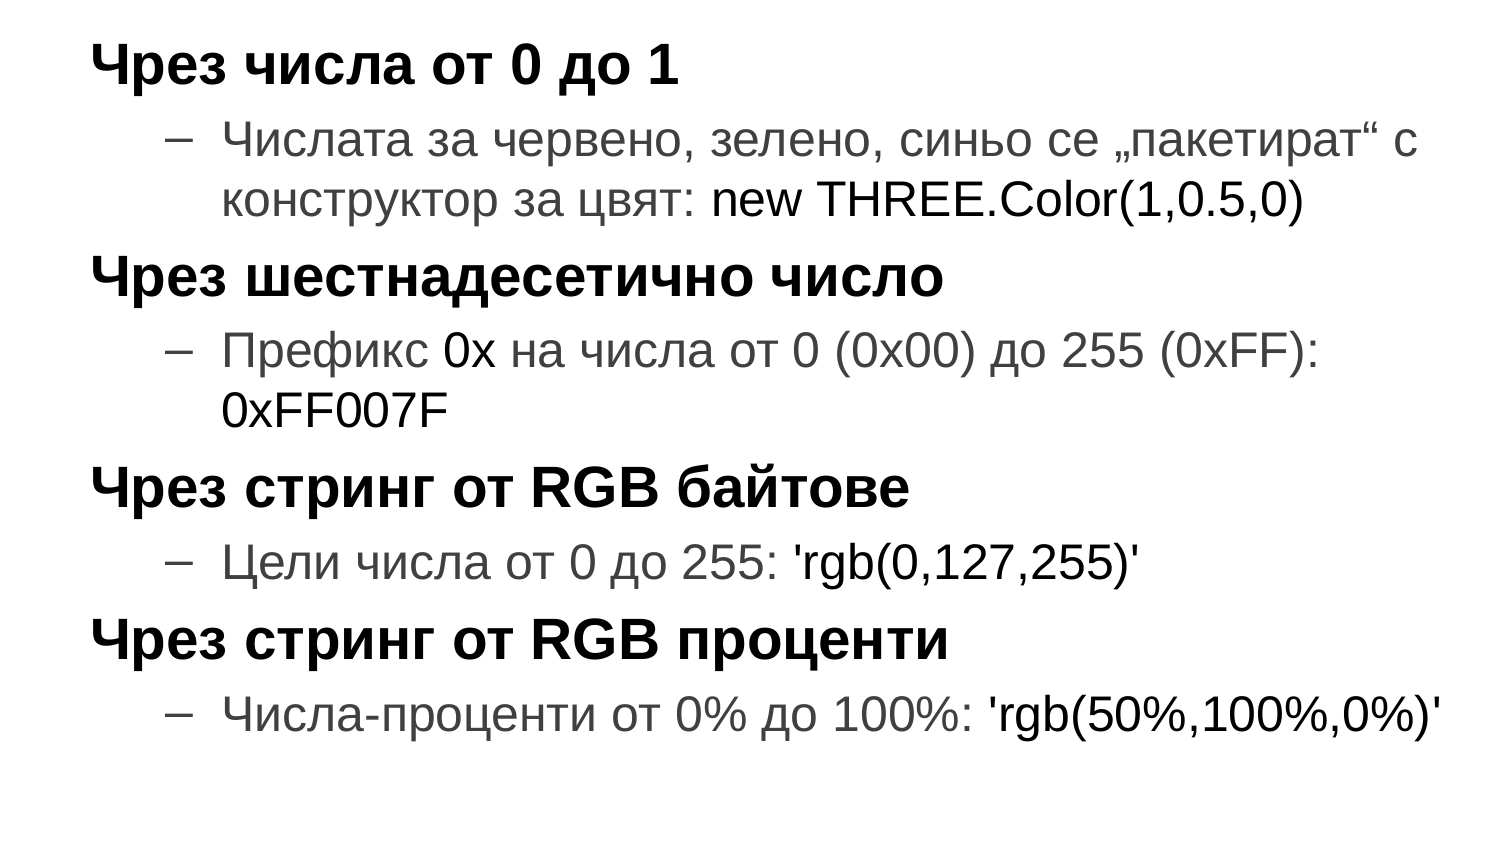

Чрез числа от 0 до 1
Числата за червено, зелено, синьо се „пакетират“ с конструктор за цвят: new THREE.Color(1,0.5,0)
Чрез шестнадесетично число
Префикс 0x на числа от 0 (0x00) до 255 (0xFF): 0xFF007F
Чрез стринг от RGB байтове
Цели числа от 0 до 255: 'rgb(0,127,255)'
Чрез стринг от RGB проценти
Числа-проценти от 0% до 100%: 'rgb(50%,100%,0%)'